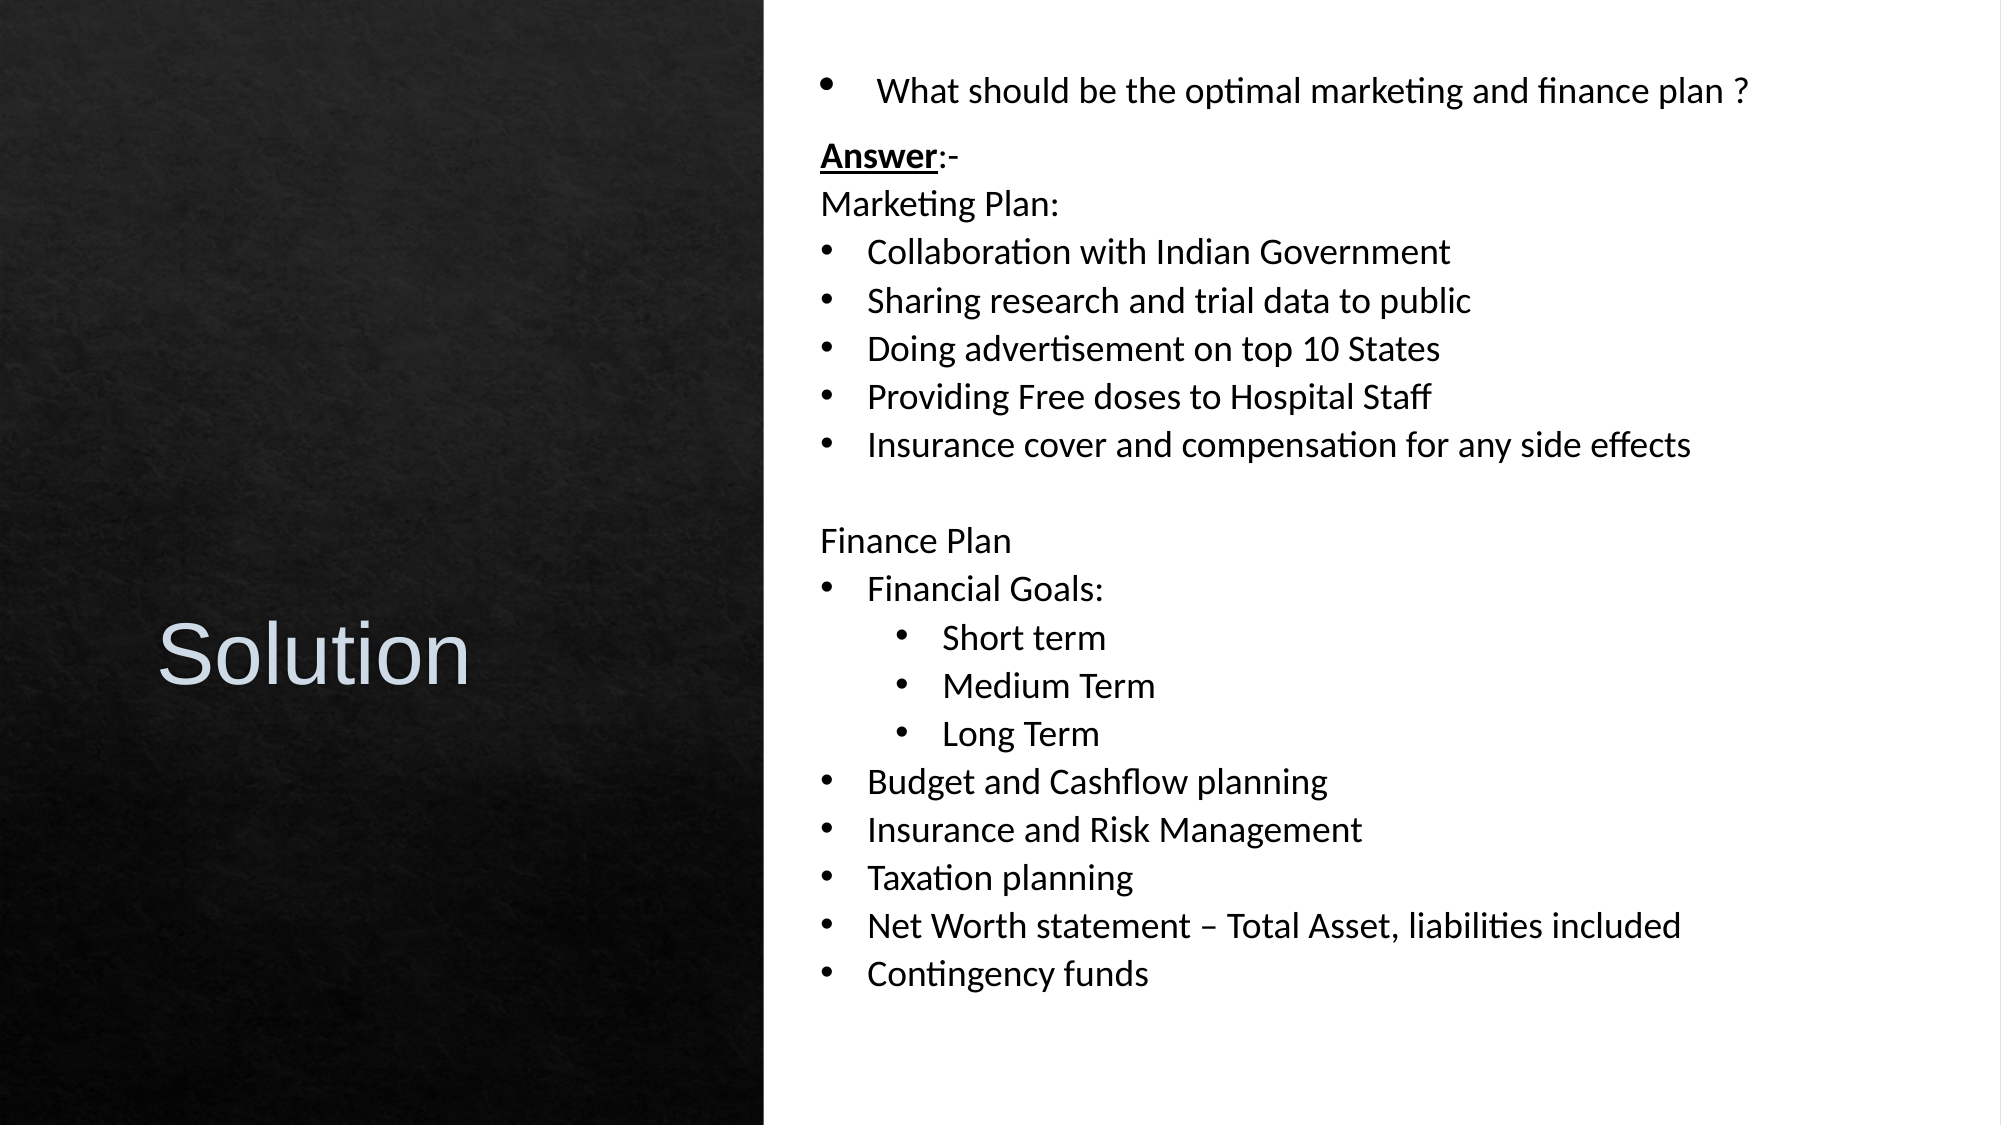

What should be the optimal marketing and finance plan ?
Answer:-
Marketing Plan:
Collaboration with Indian Government
Sharing research and trial data to public
Doing advertisement on top 10 States
Providing Free doses to Hospital Staff
Insurance cover and compensation for any side effects

Finance Plan
Financial Goals:
Short term
Medium Term
Long Term
Budget and Cashflow planning
Insurance and Risk Management
Taxation planning
Net Worth statement – Total Asset, liabilities included
Contingency funds
# Solution